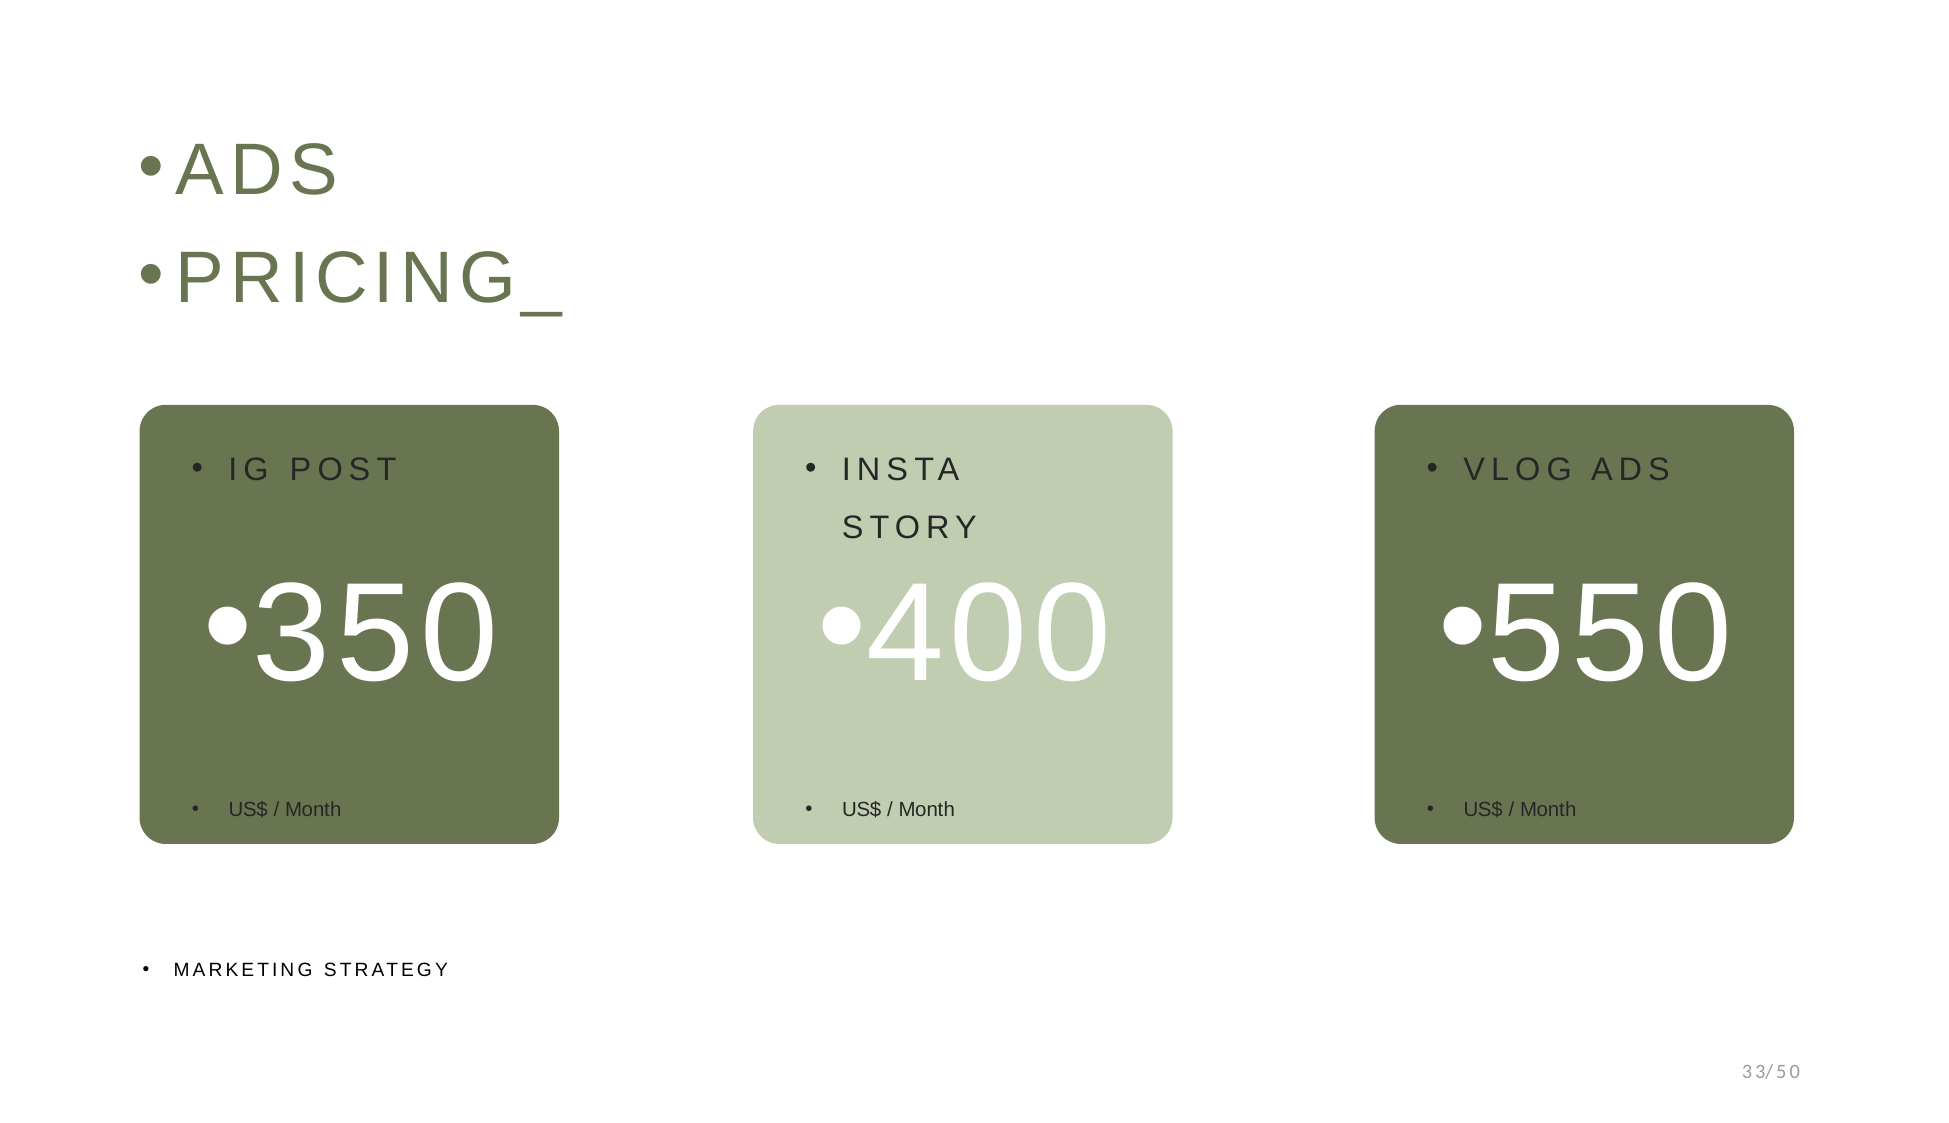

ADS
PRICING_

IG POST
INSTA STORY
VLOG ADS
350
400
550
US$ / Month
US$ / Month
US$ / Month
MARKETING STRATEGY
33/50